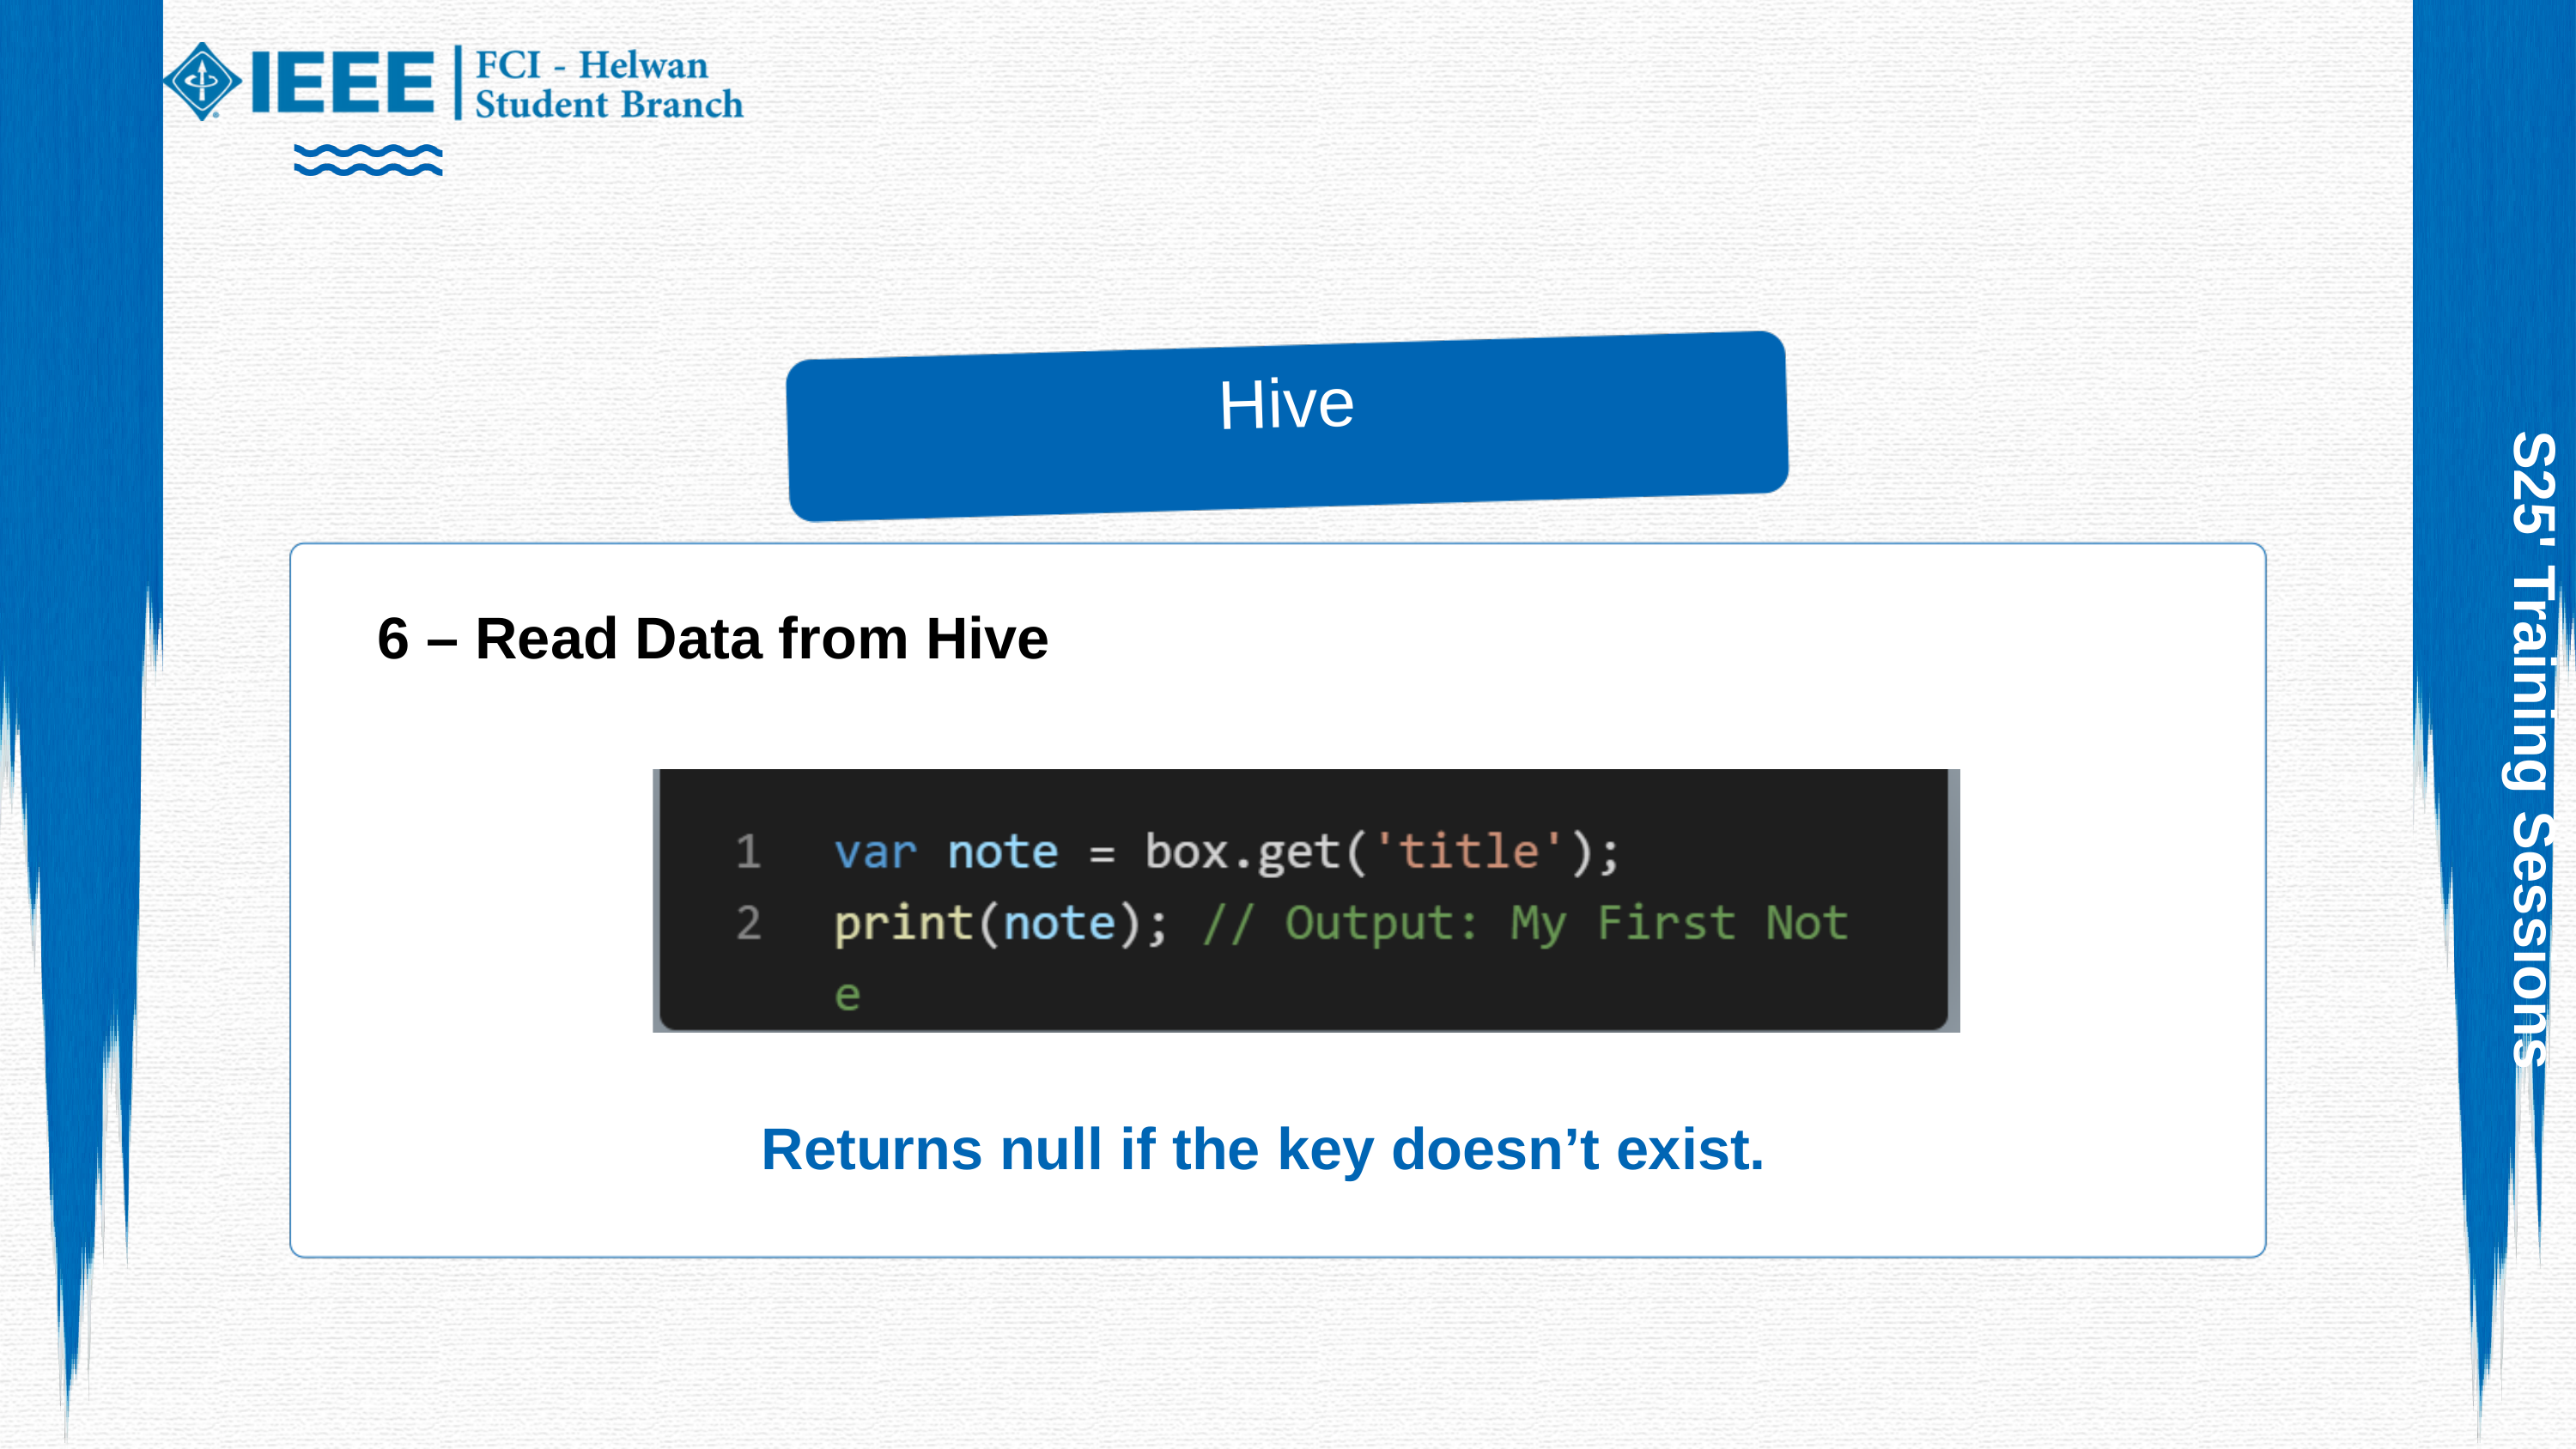

Hive

6 – Read Data from Hive

S25' Training Sessions

Returns null if the key doesn’t exist.